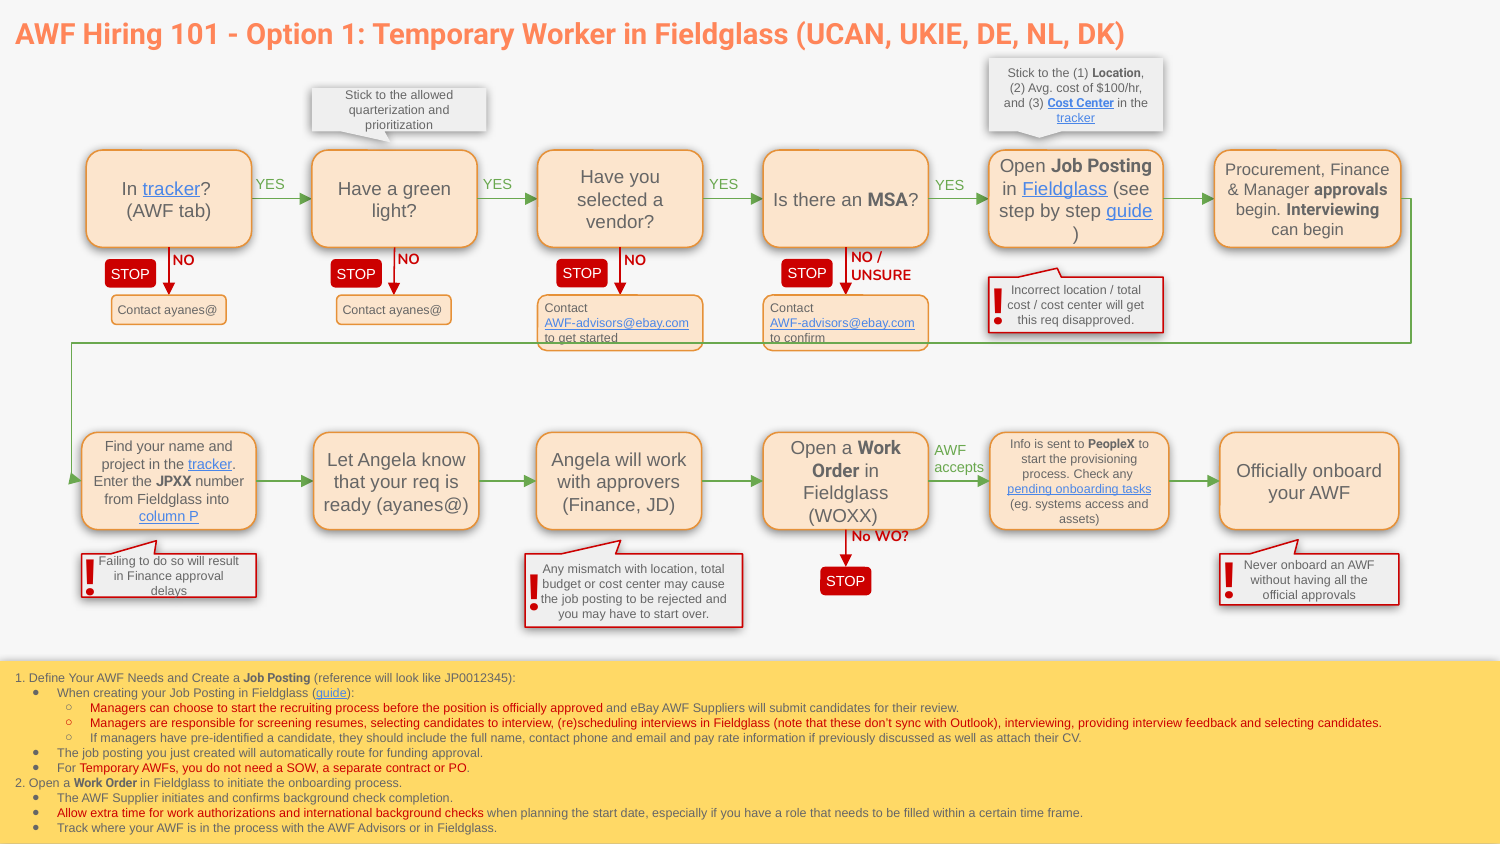

AWF Hiring 101 - Option 1: Temporary Worker in Fieldglass (UCAN, UKIE, DE, NL, DK)
Stick to the (1) Location, (2) Avg. cost of $100/hr, and (3) Cost Center in the tracker
Stick to the allowed quarterization and prioritization
In tracker?
(AWF tab)
Have a green light?
Have you selected a vendor?
Is there an MSA?
Open Job Posting in Fieldglass (see step by step guide)
Procurement, Finance & Manager approvals begin. Interviewing can begin
YES
YES
YES
YES
NO / UNSURE
NO
NO
NO
STOP
STOP
STOP
STOP
!
Incorrect location / total cost / cost center will get this req disapproved.
Contact AWF-advisors@ebay.com to confirm
Contact AWF-advisors@ebay.com to get started
Contact ayanes@
Contact ayanes@
AWF accepts
Find your name and project in the tracker. Enter the JPXX number from Fieldglass into column P
Let Angela know that your req is ready (ayanes@)
Angela will work with approvers (Finance, JD)
Open a Work Order in Fieldglass (WOXX)
Info is sent to PeopleX to start the provisioning process. Check any pending onboarding tasks (eg. systems access and assets)
Officially onboard your AWF
No WO?
!
!
Failing to do so will result in Finance approval delays
Any mismatch with location, total budget or cost center may cause the job posting to be rejected and you may have to start over.
Never onboard an AWF without having all the official approvals
!
STOP
1. Define Your AWF Needs and Create a Job Posting (reference will look like JP0012345):
When creating your Job Posting in Fieldglass (guide):
Managers can choose to start the recruiting process before the position is officially approved and eBay AWF Suppliers will submit candidates for their review.
Managers are responsible for screening resumes, selecting candidates to interview, (re)scheduling interviews in Fieldglass (note that these don’t sync with Outlook), interviewing, providing interview feedback and selecting candidates.
If managers have pre-identified a candidate, they should include the full name, contact phone and email and pay rate information if previously discussed as well as attach their CV.
The job posting you just created will automatically route for funding approval.
For Temporary AWFs, you do not need a SOW, a separate contract or PO.
2. Open a Work Order in Fieldglass to initiate the onboarding process.
The AWF Supplier initiates and confirms background check completion.
Allow extra time for work authorizations and international background checks when planning the start date, especially if you have a role that needs to be filled within a certain time frame.
Track where your AWF is in the process with the AWF Advisors or in Fieldglass.